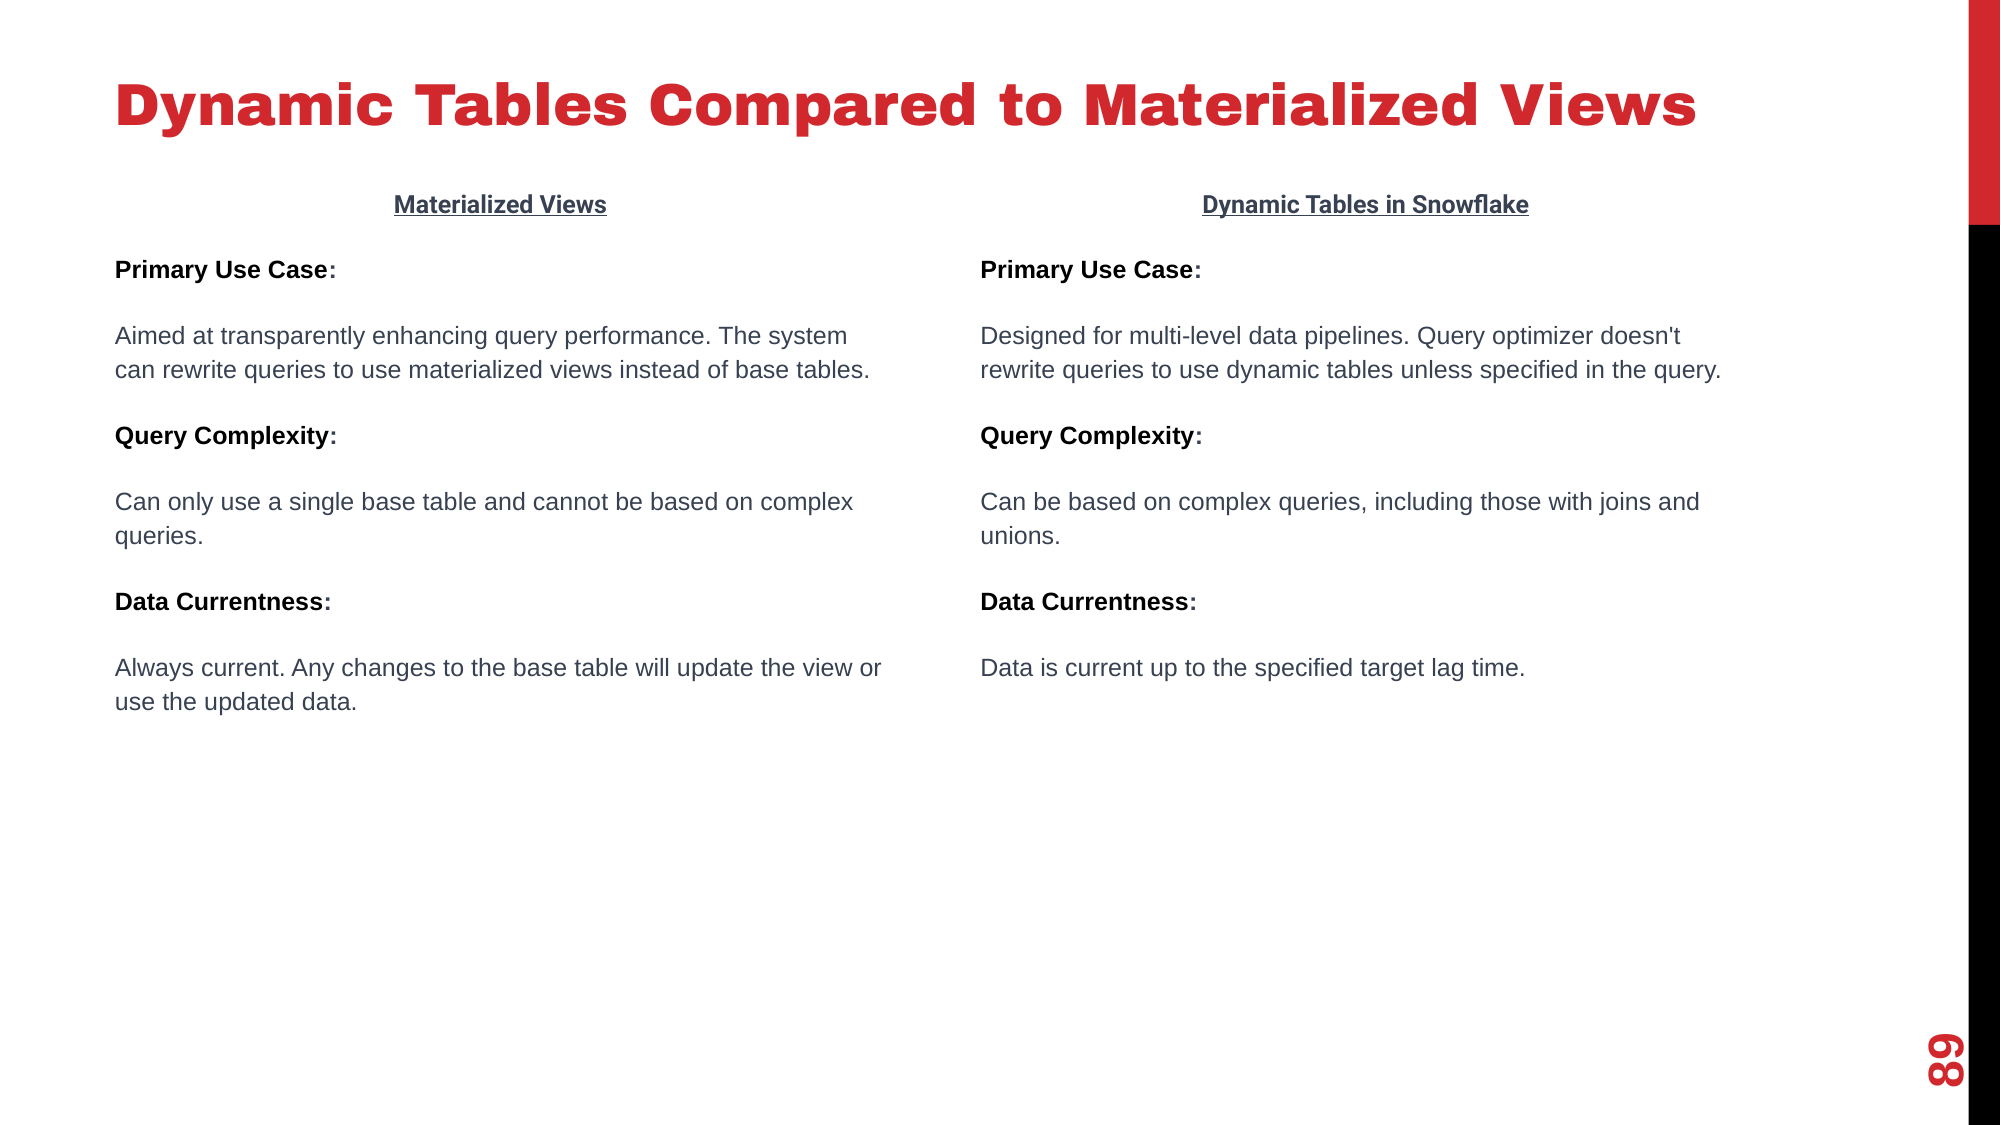

# Dynamic Tables Compared to Materialized Views
Materialized Views
Primary Use Case:
Aimed at transparently enhancing query performance. The system can rewrite queries to use materialized views instead of base tables.
Query Complexity:
Can only use a single base table and cannot be based on complex queries.
Data Currentness:
Always current. Any changes to the base table will update the view or use the updated data.

Dynamic Tables in Snowflake
Primary Use Case:
Designed for multi-level data pipelines. Query optimizer doesn't rewrite queries to use dynamic tables unless specified in the query.
Query Complexity:
Can be based on complex queries, including those with joins and unions.
Data Currentness:
Data is current up to the specified target lag time.

89